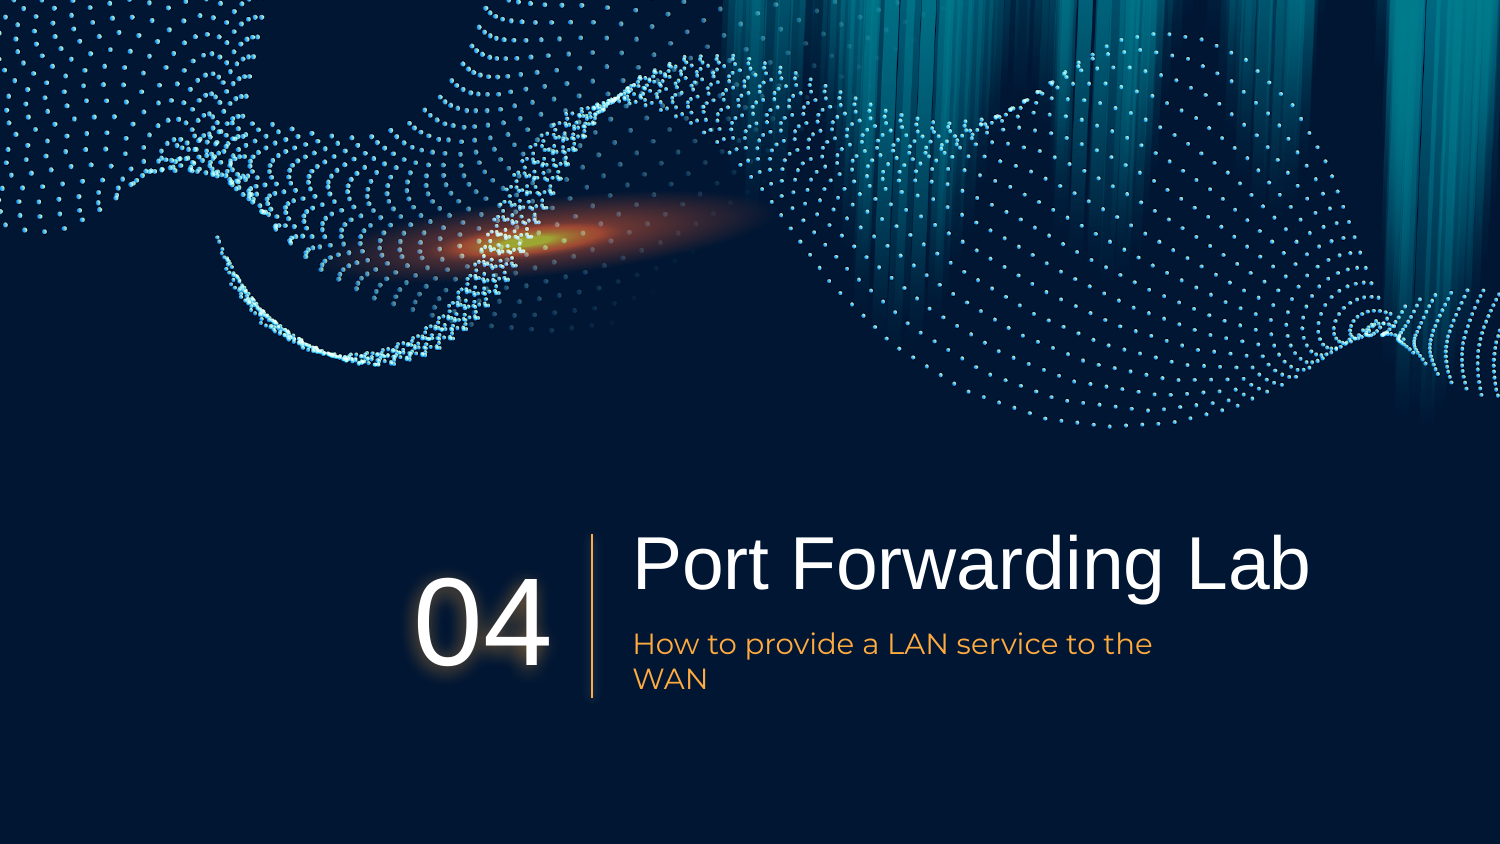

# Port Forwarding Lab
04
How to provide a LAN service to the WAN